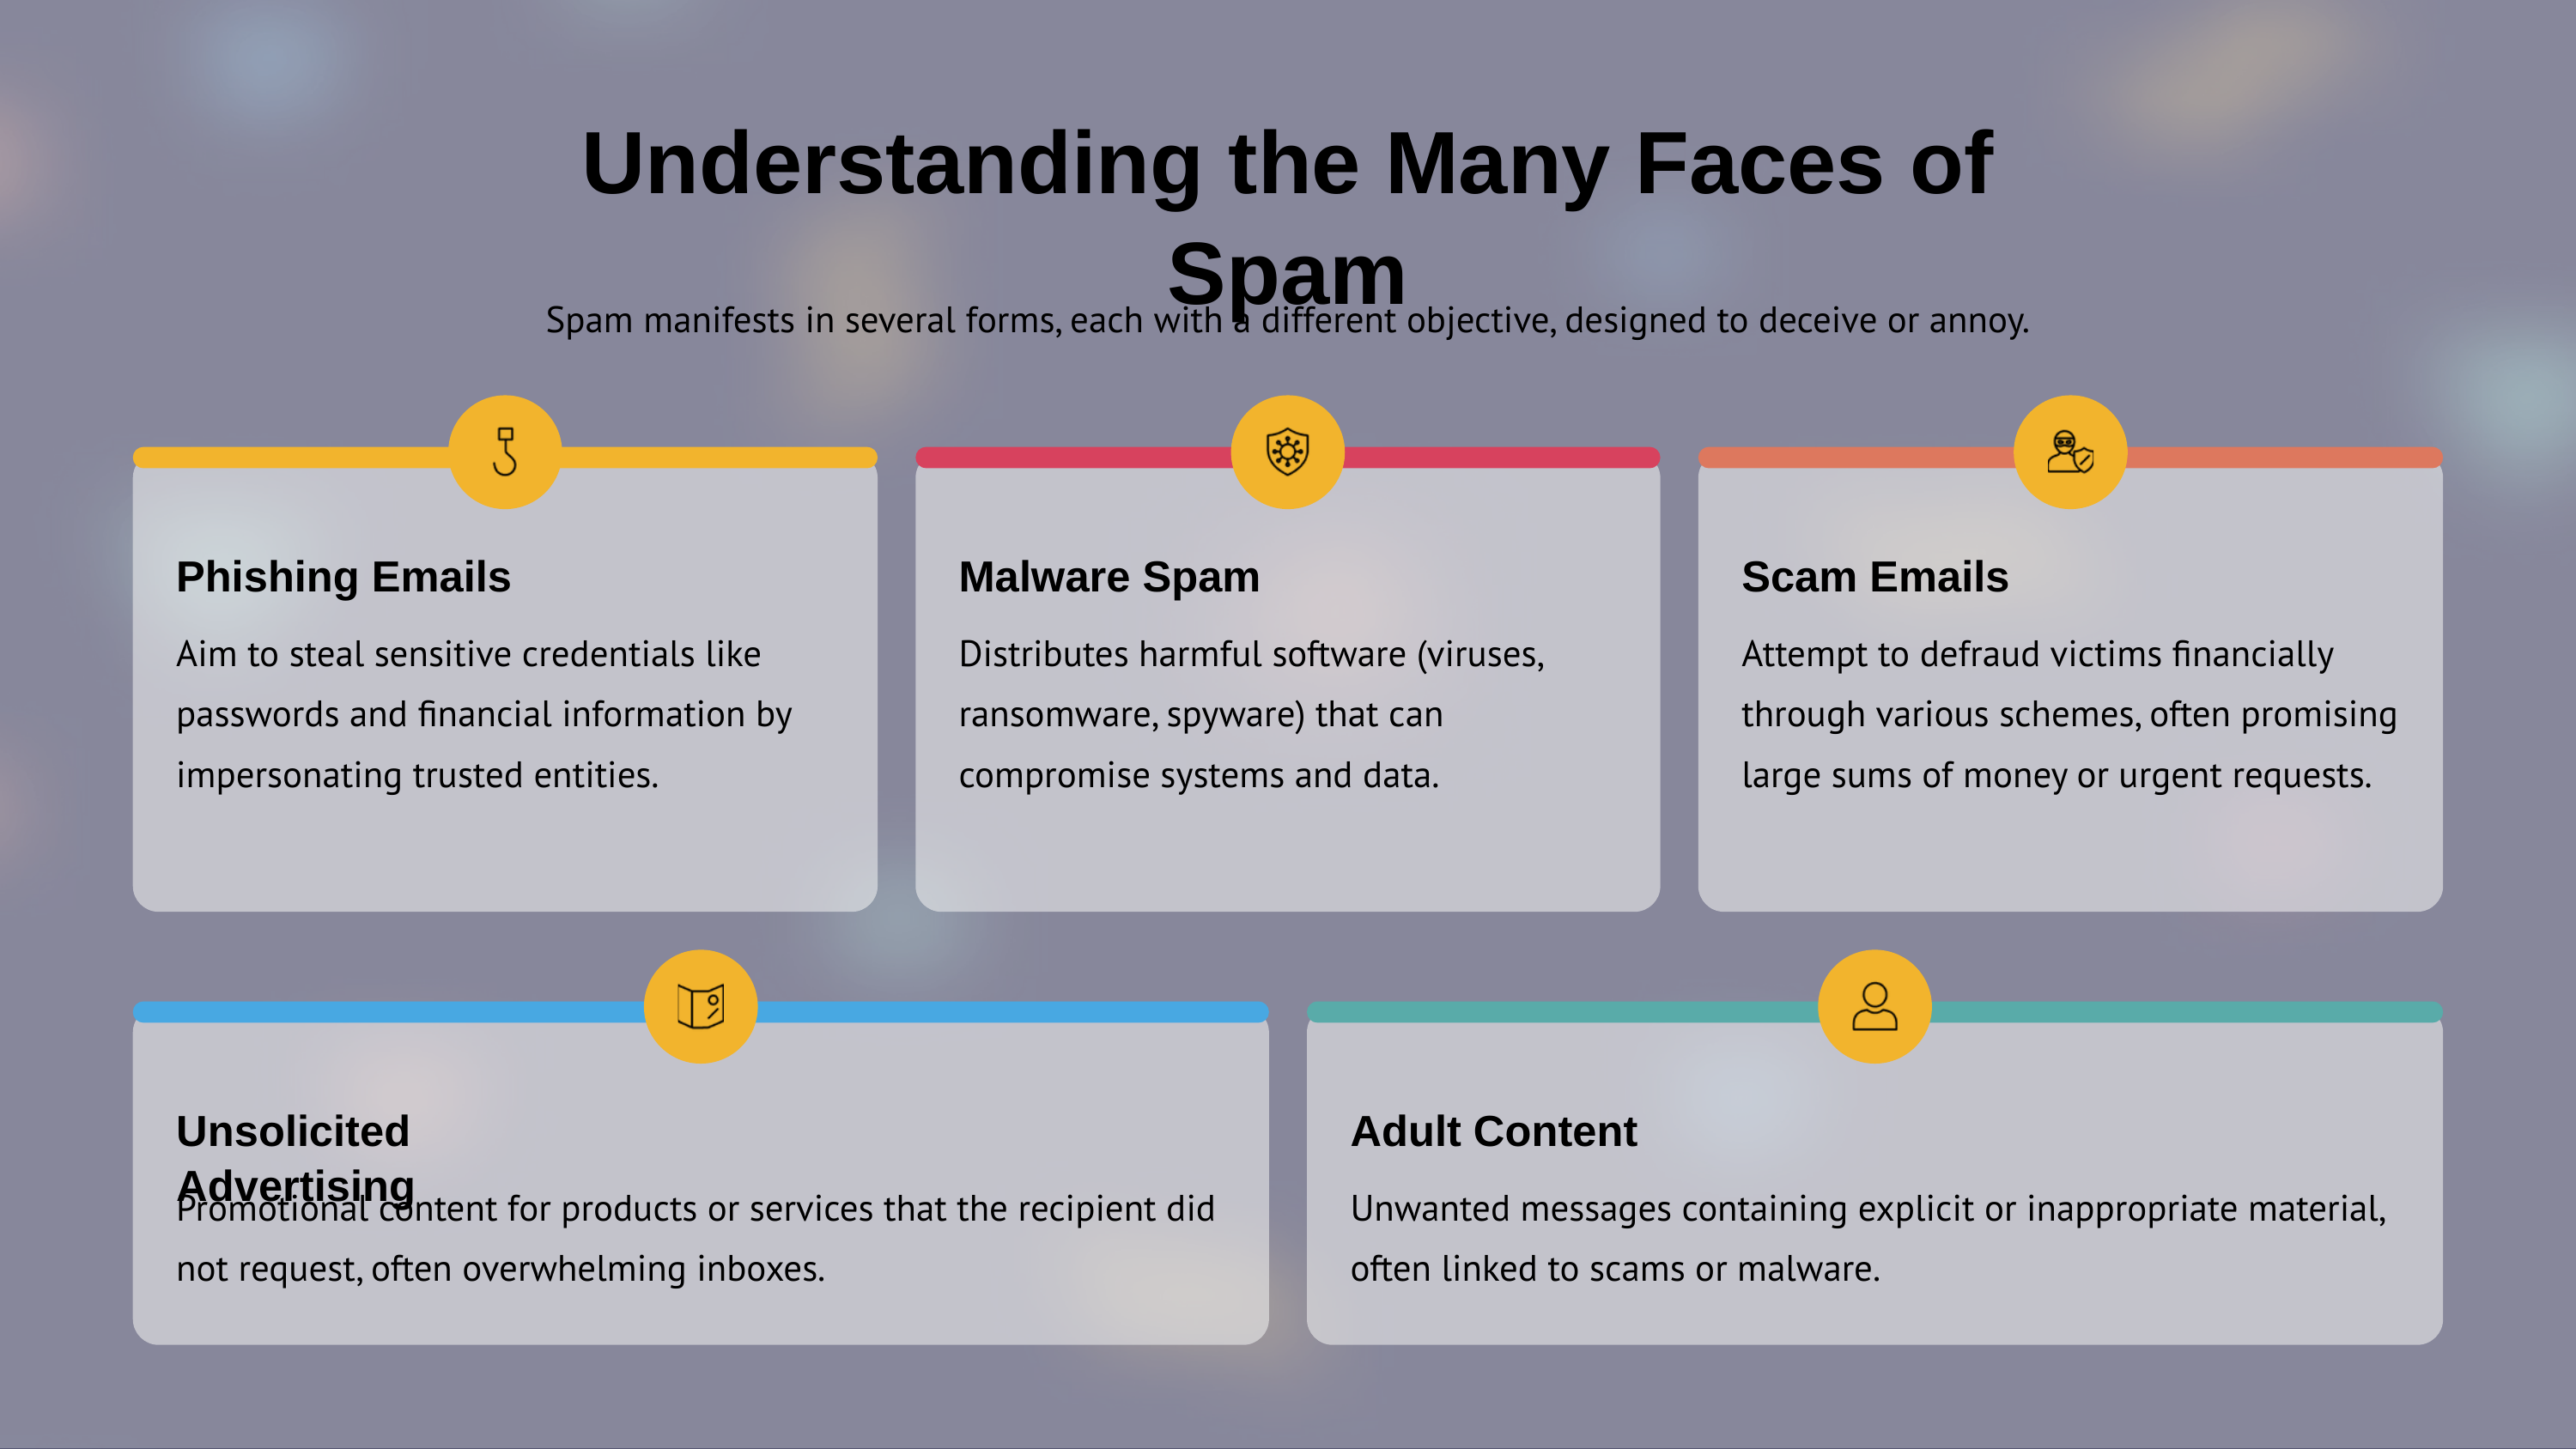

Understanding the Many Faces of Spam
Spam manifests in several forms, each with a different objective, designed to deceive or annoy.

Phishing Emails
Malware Spam
Scam Emails
Aim to steal sensitive credentials like passwords and financial information by impersonating trusted entities.
Distributes harmful software (viruses, ransomware, spyware) that can compromise systems and data.
Attempt to defraud victims financially through various schemes, often promising large sums of money or urgent requests.

Unsolicited Advertising
Adult Content
Promotional content for products or services that the recipient did not request, often overwhelming inboxes.
Unwanted messages containing explicit or inappropriate material, often linked to scams or malware.